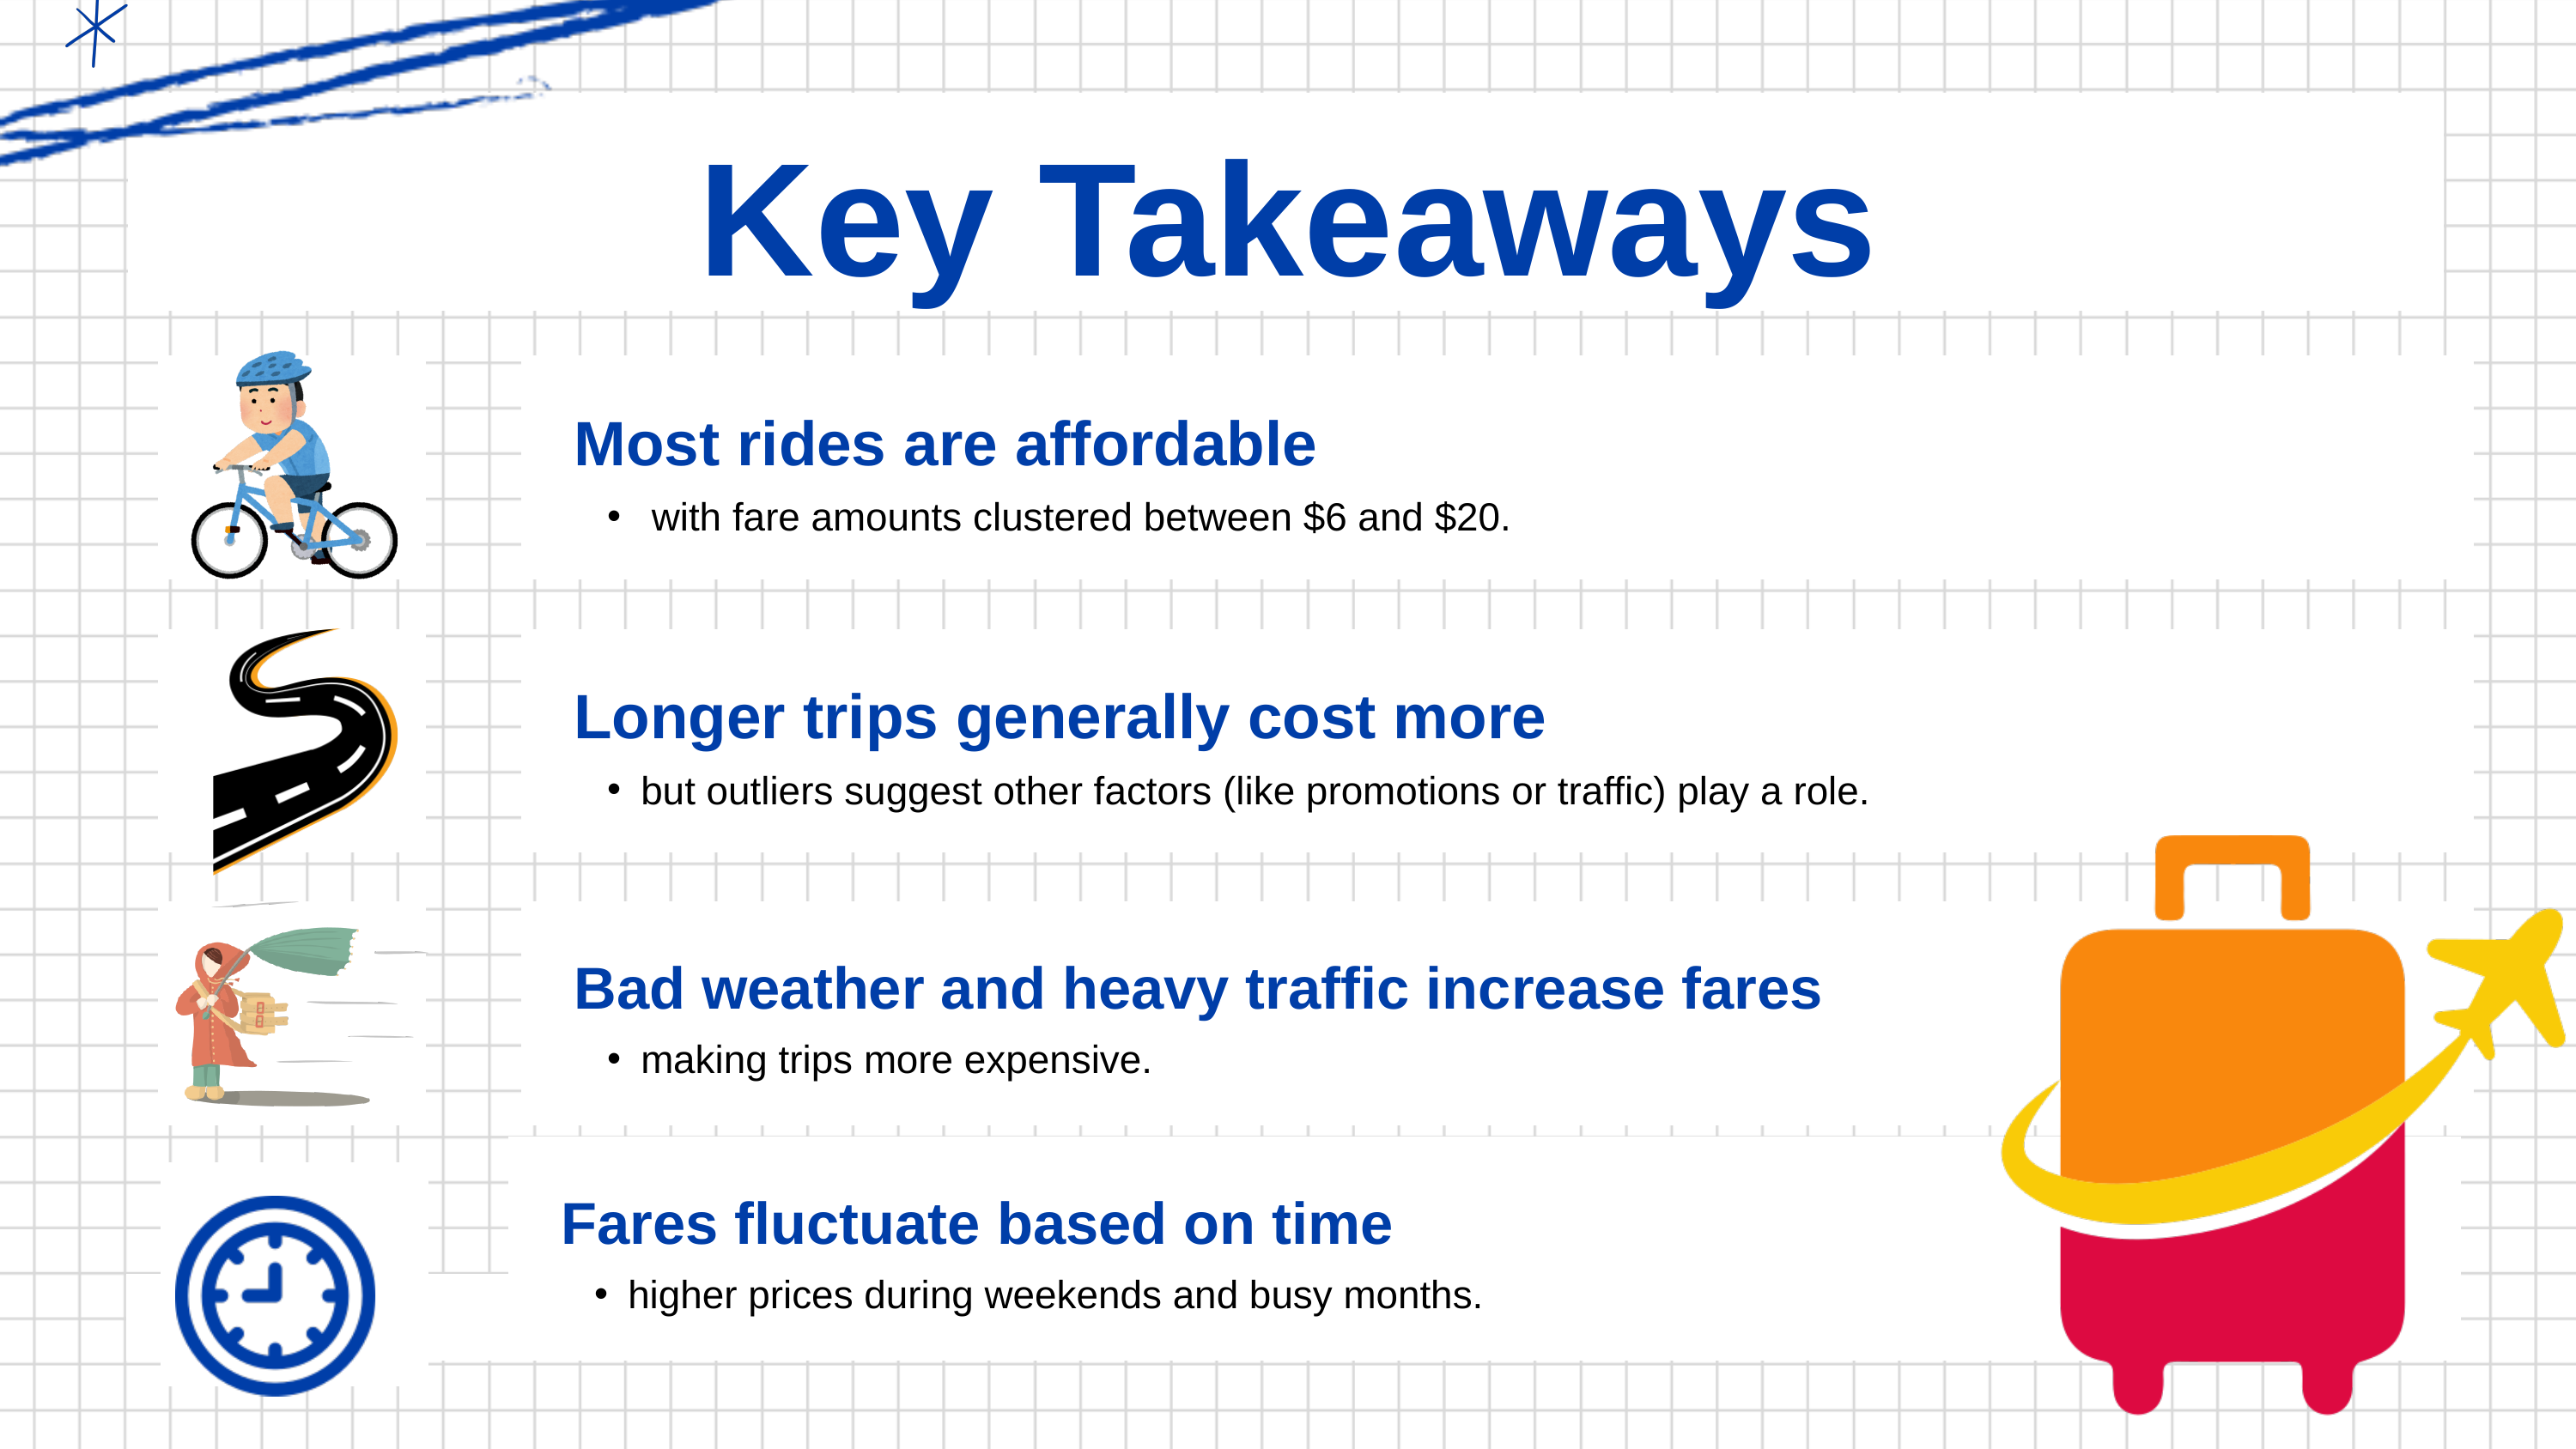

Key Takeaways

Most rides are affordable
 with fare amounts clustered between $6 and $20.

Longer trips generally cost more
but outliers suggest other factors (like promotions or traffic) play a role.

Bad weather and heavy traffic increase fares
making trips more expensive.

Fares fluctuate based on time
higher prices during weekends and busy months.